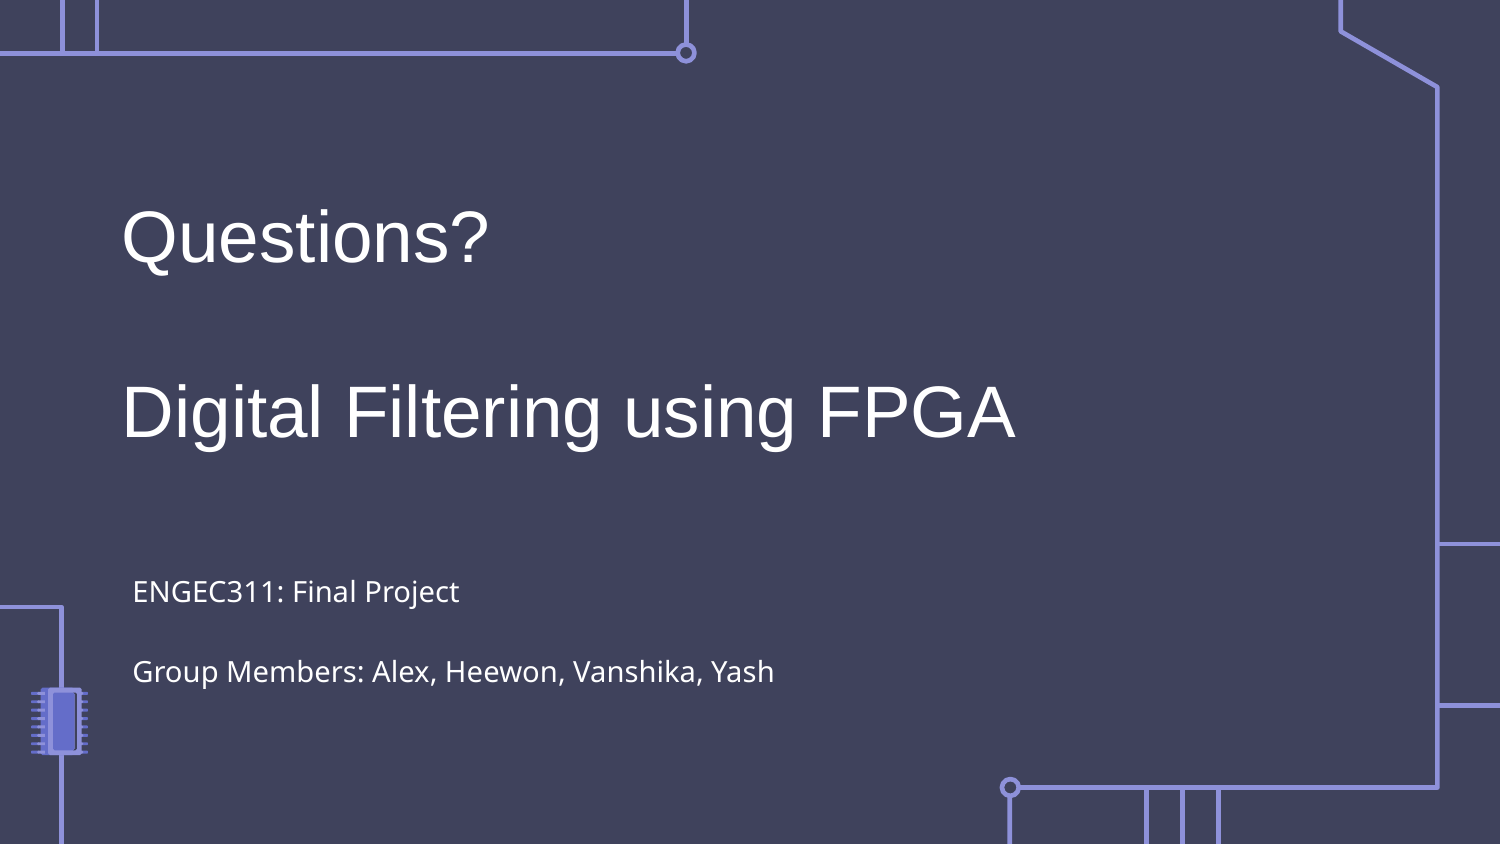

# Questions?

Digital Filtering using FPGA

ENGEC311: Final Project

Group Members: Alex, Heewon, Vanshika, Yash